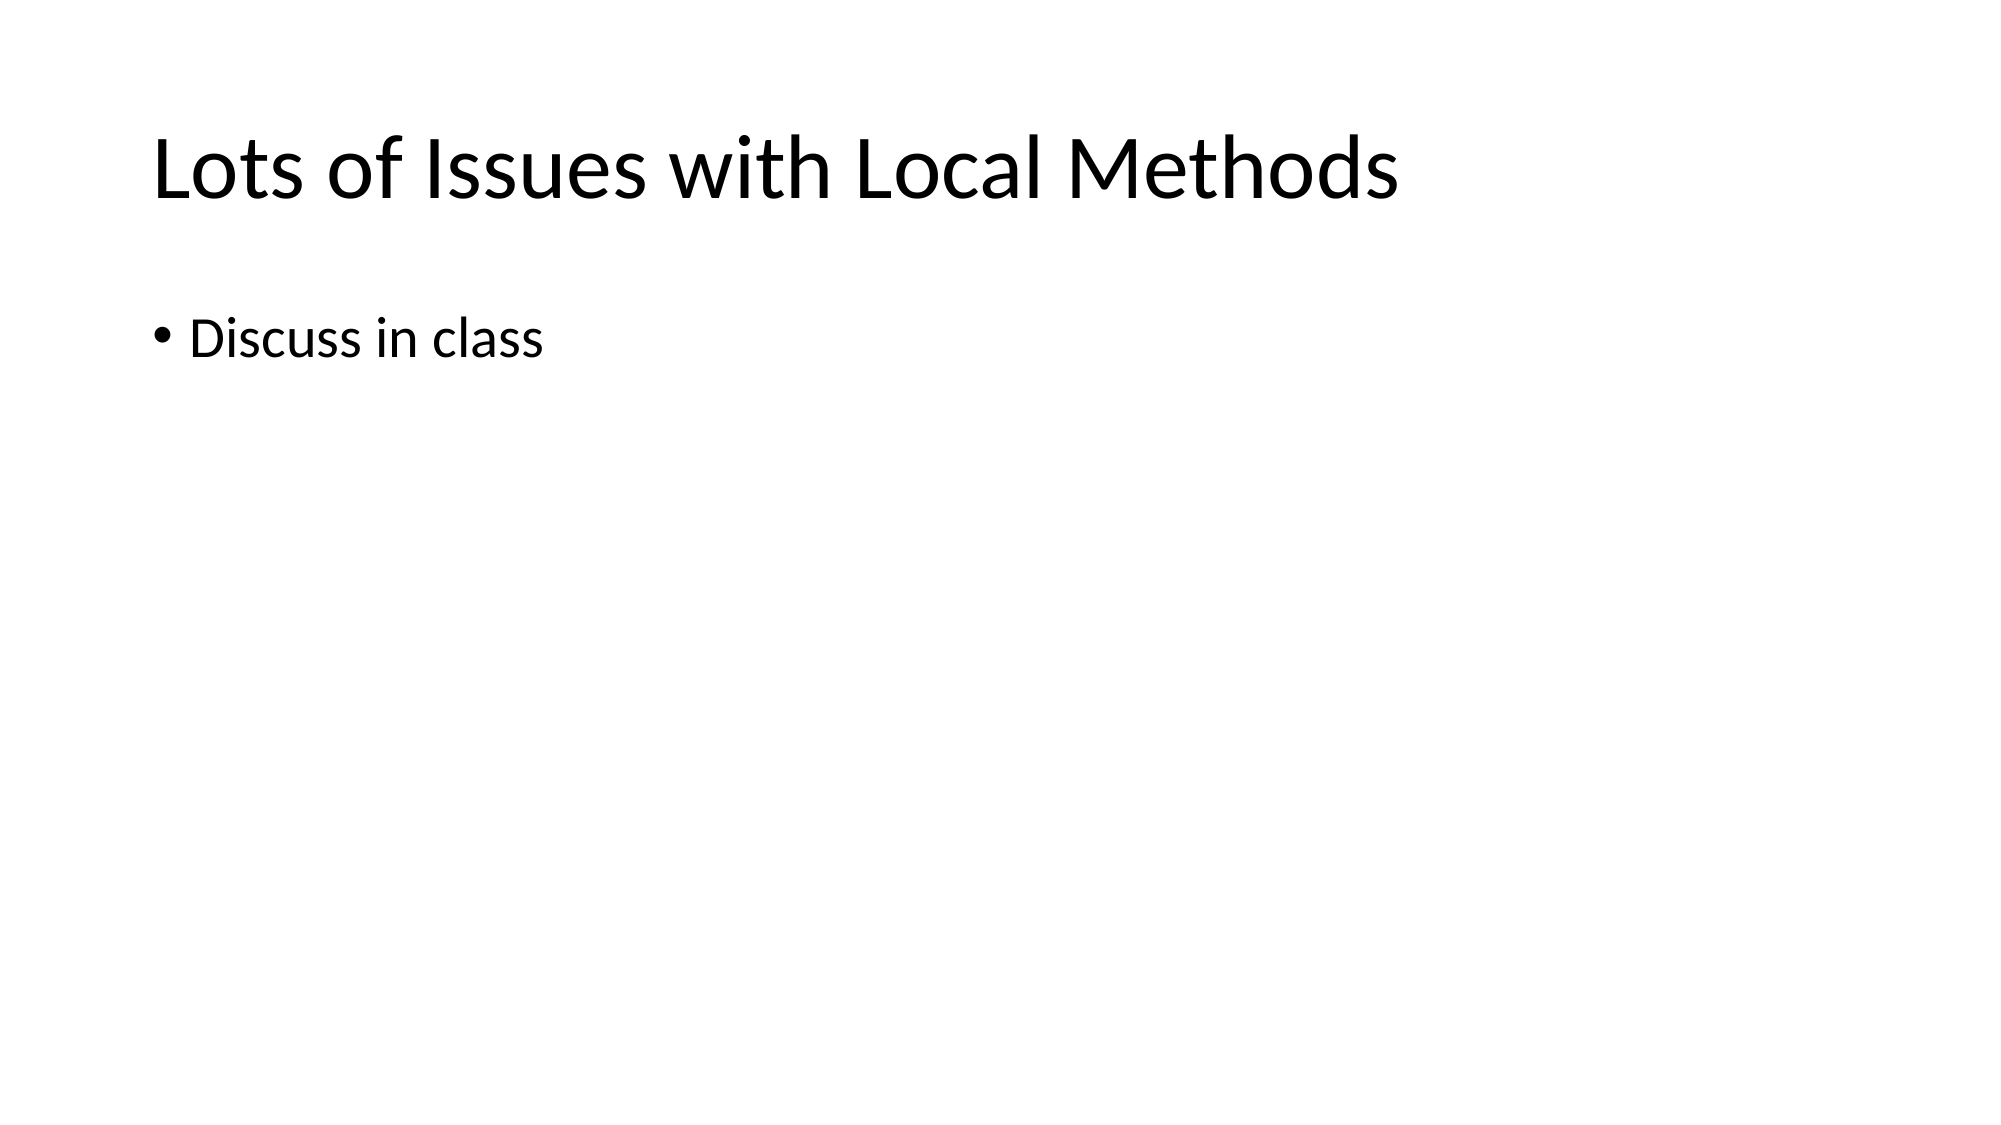

# Lots of Issues with Local Methods
Discuss in class